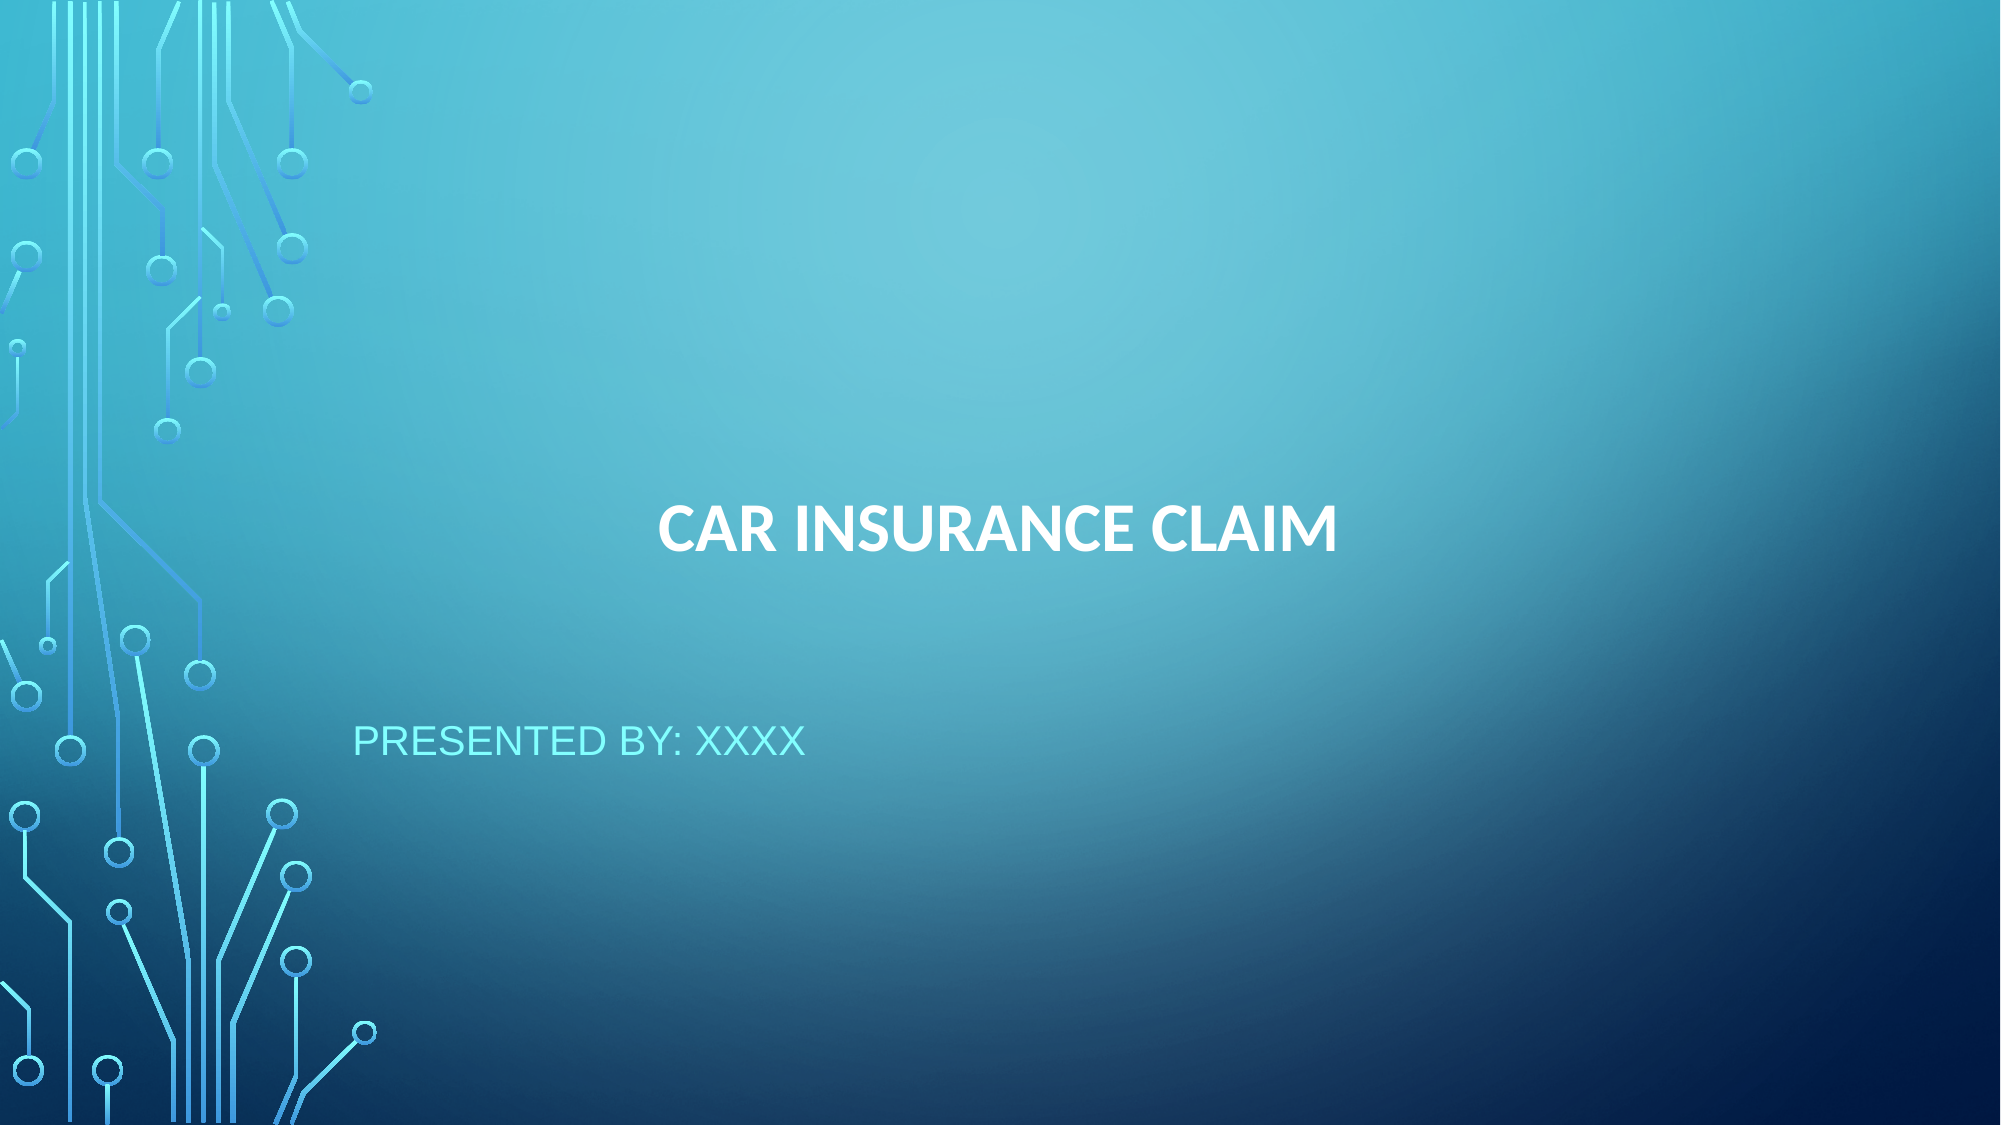

# Car Insurance claim
Presented by: XXXX